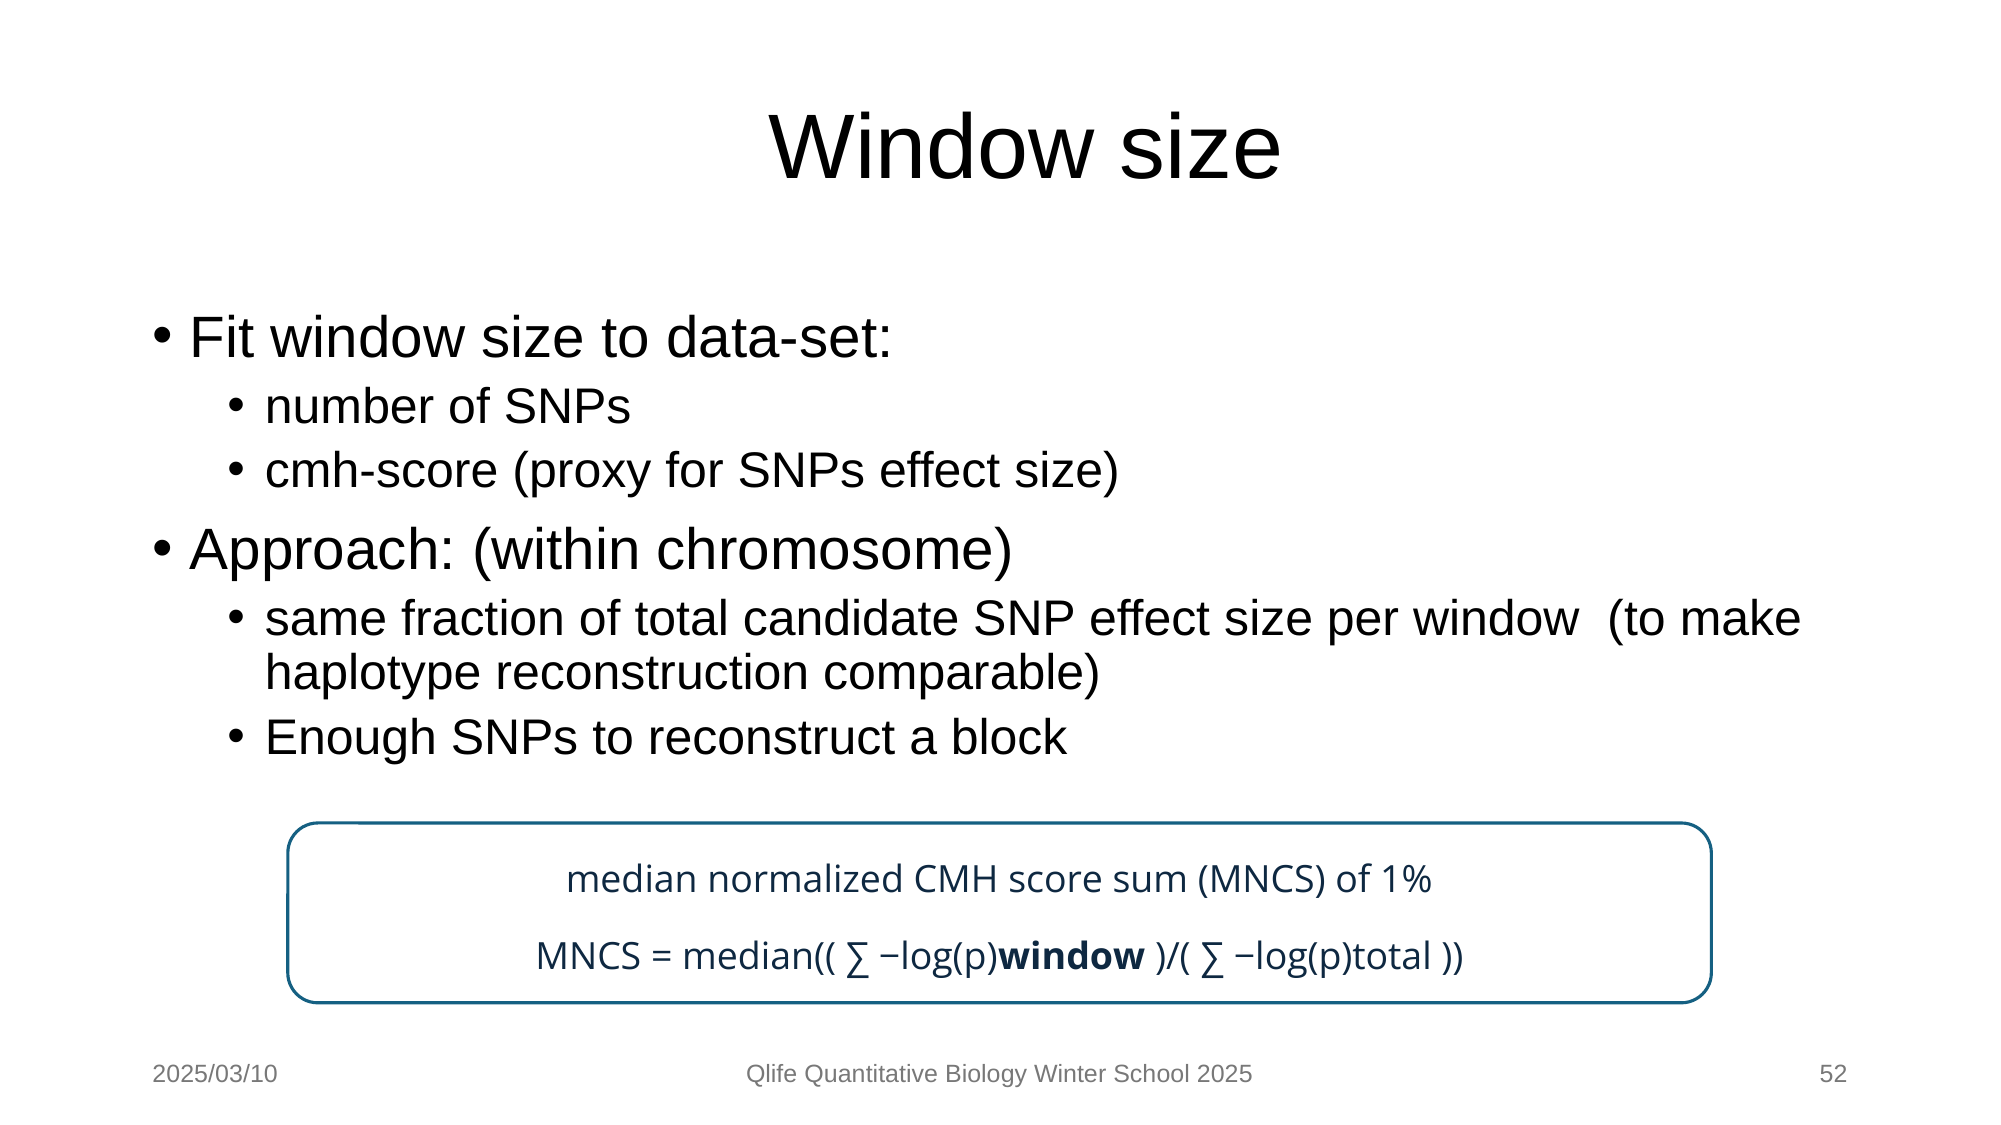

# Window size
Fit window size to data-set:
number of SNPs
cmh-score (proxy for SNPs effect size)
Approach: (within chromosome)
same fraction of total candidate SNP effect size per window  (to make haplotype reconstruction comparable)
Enough SNPs to reconstruct a block

median normalized CMH score sum (MNCS) of 1%
MNCS = median(( ∑ −log(p)window )∕( ∑ −log(p)total ))
2025/03/10
Qlife Quantitative Biology Winter School 2025
52